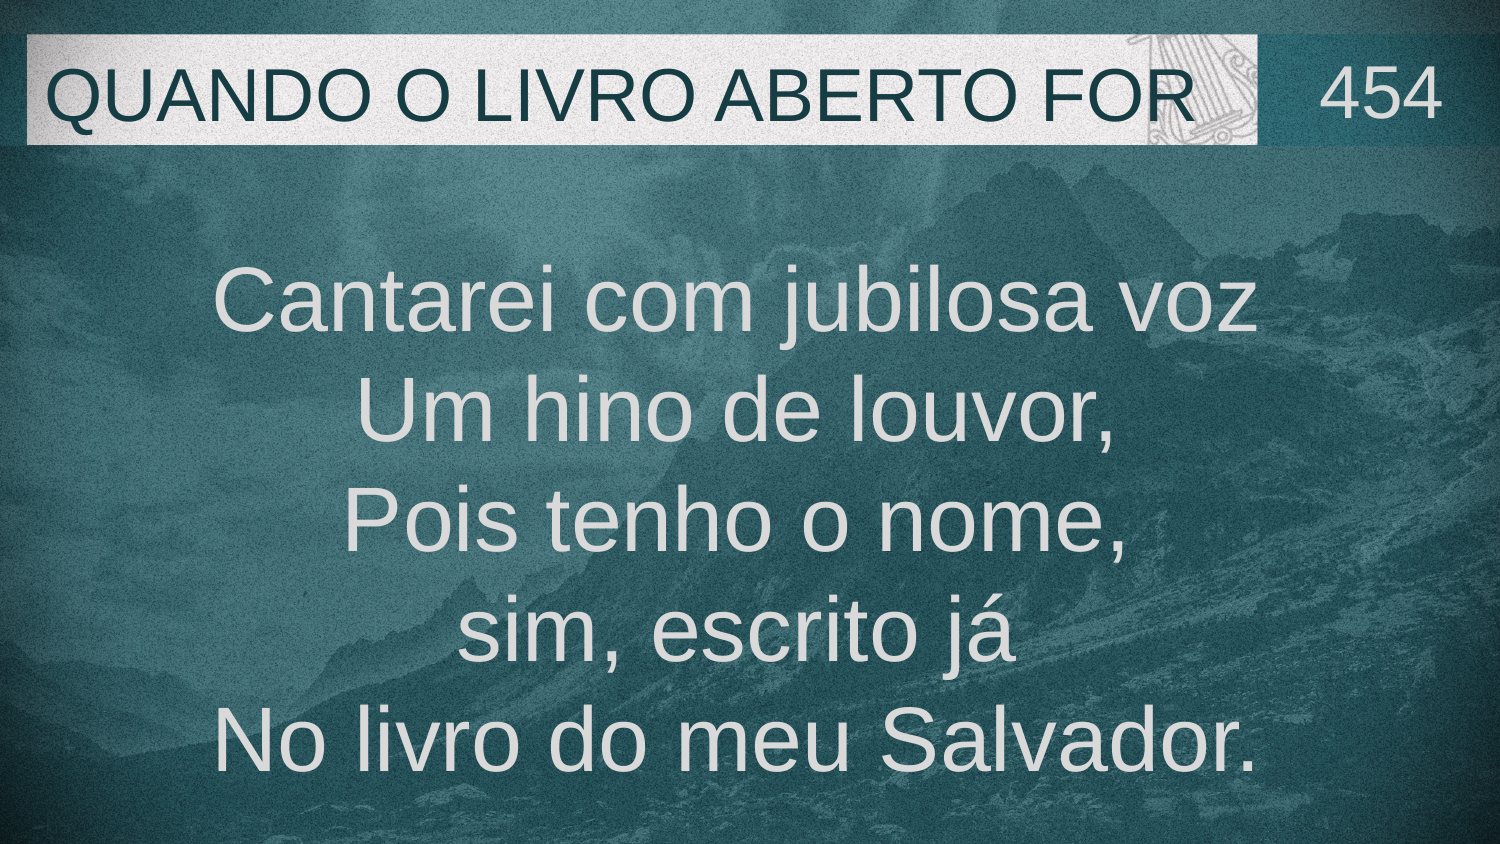

# QUANDO O LIVRO ABERTO FOR
454
Cantarei com jubilosa voz
Um hino de louvor,
Pois tenho o nome,
sim, escrito já
No livro do meu Salvador.